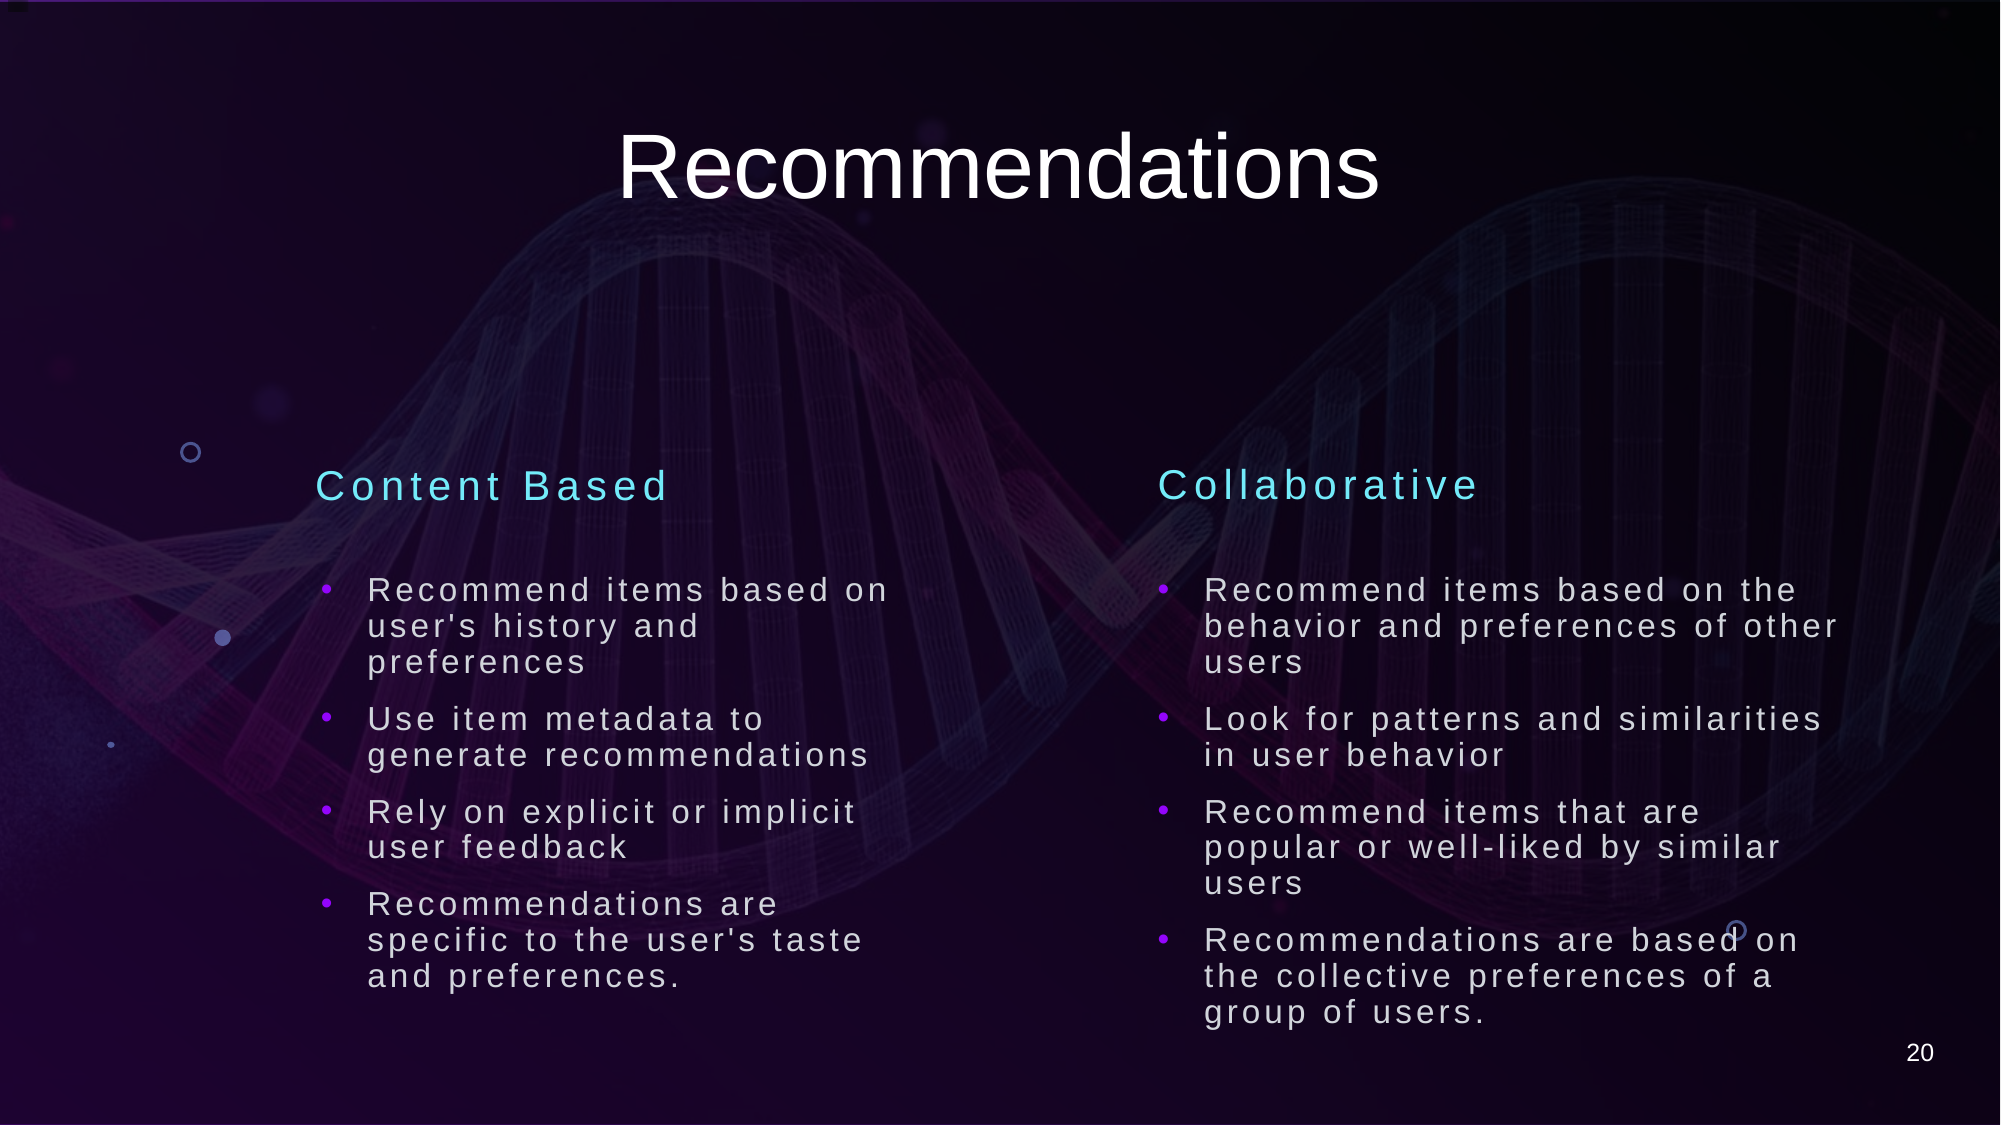

# Recommendations
Collaborative
Content Based
Recommend items based on user's history and preferences
Use item metadata to generate recommendations
Rely on explicit or implicit user feedback
Recommendations are specific to the user's taste and preferences.

Recommend items based on the behavior and preferences of other users
Look for patterns and similarities in user behavior
Recommend items that are popular or well-liked by similar users
Recommendations are based on the collective preferences of a group of users.

20